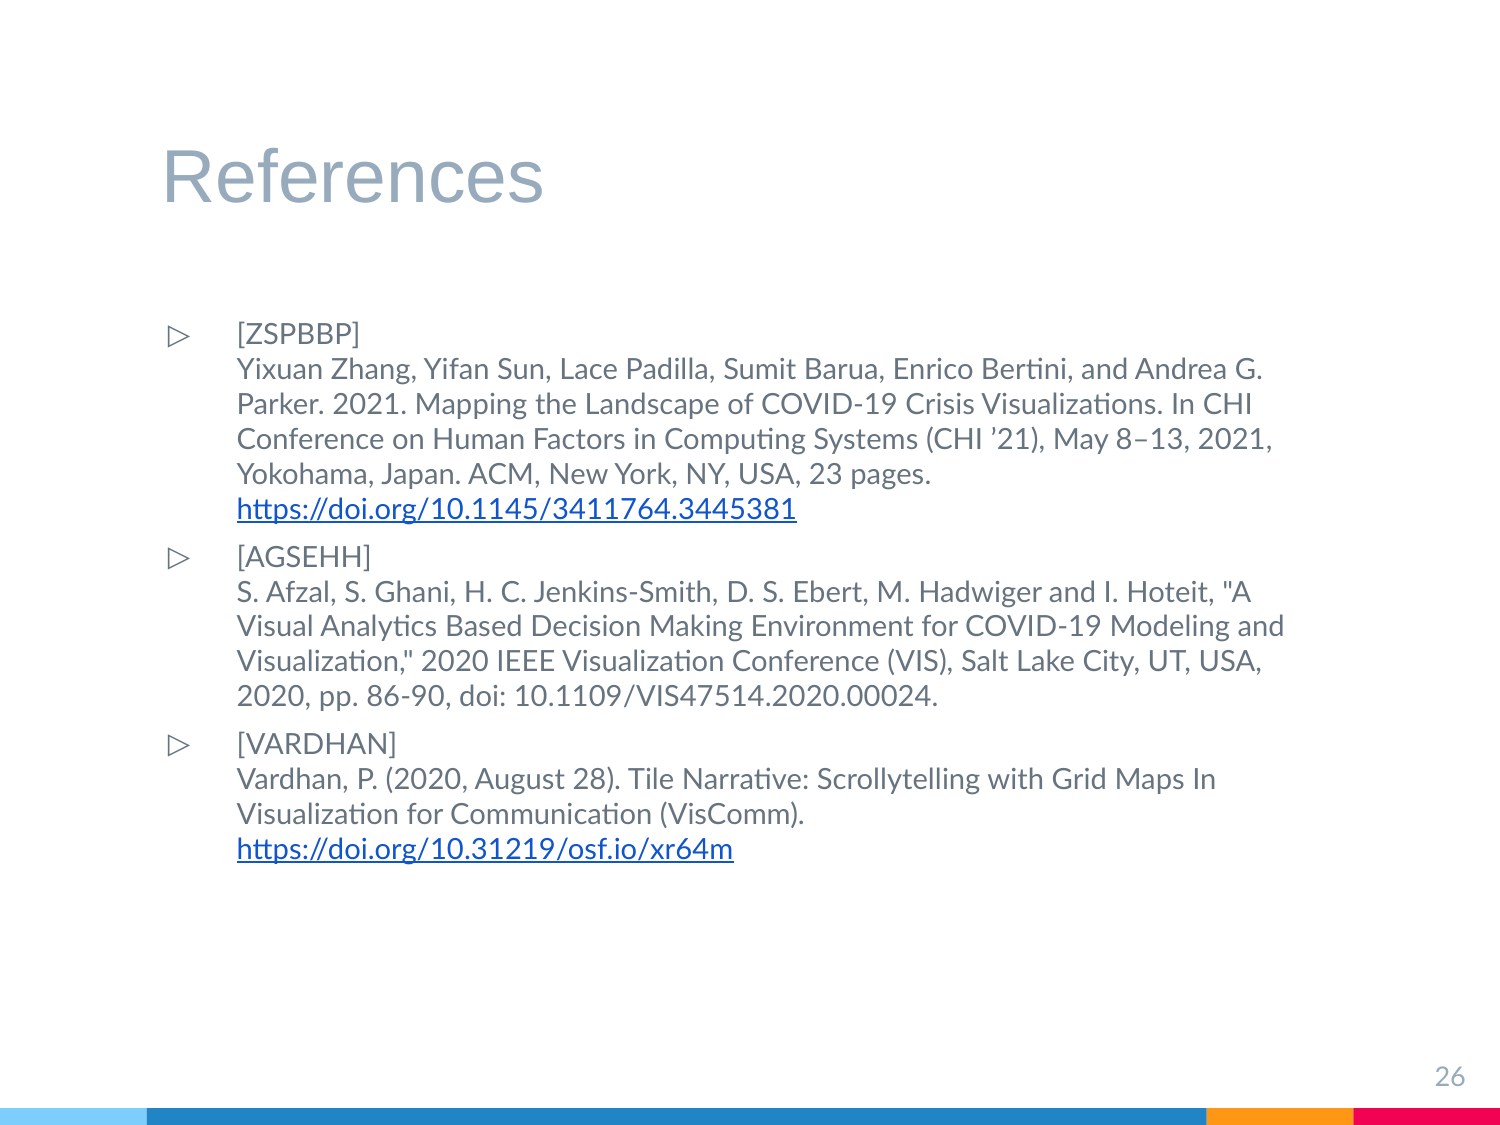

# References
[ZSPBBP]
Yixuan Zhang, Yifan Sun, Lace Padilla, Sumit Barua, Enrico Bertini, and Andrea G. Parker. 2021. Mapping the Landscape of COVID-19 Crisis Visualizations. In CHI Conference on Human Factors in Computing Systems (CHI ’21), May 8–13, 2021, Yokohama, Japan. ACM, New York, NY, USA, 23 pages. https://doi.org/10.1145/3411764.3445381
[AGSEHH]
S. Afzal, S. Ghani, H. C. Jenkins-Smith, D. S. Ebert, M. Hadwiger and I. Hoteit, "A Visual Analytics Based Decision Making Environment for COVID-19 Modeling and Visualization," 2020 IEEE Visualization Conference (VIS), Salt Lake City, UT, USA, 2020, pp. 86-90, doi: 10.1109/VIS47514.2020.00024.
[VARDHAN]
Vardhan, P. (2020, August 28). Tile Narrative: Scrollytelling with Grid Maps In Visualization for Communication (VisComm).
https://doi.org/10.31219/osf.io/xr64m

26